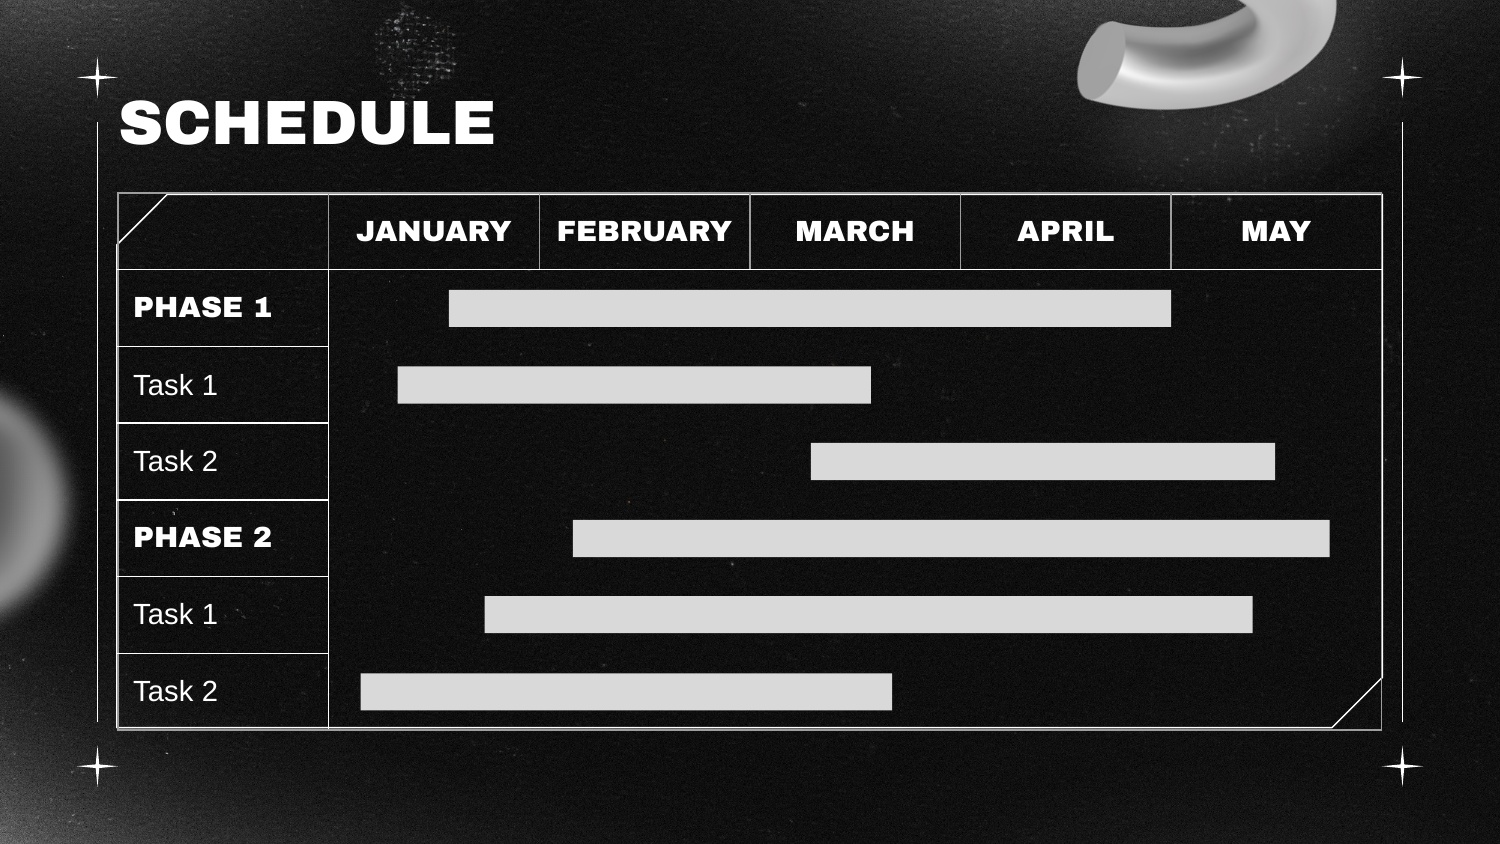

# SCHEDULE
|  | JANUARY | FEBRUARY | MARCH | APRIL | MAY |
| --- | --- | --- | --- | --- | --- |
| PHASE 1 |  |  |  |  |  |
| Task 1 |  |  |  |  |  |
| Task 2 |  |  |  |  |  |
| PHASE 2 |  |  |  |  |  |
| Task 1 |  |  |  |  |  |
| Task 2 |  |  |  |  |  |